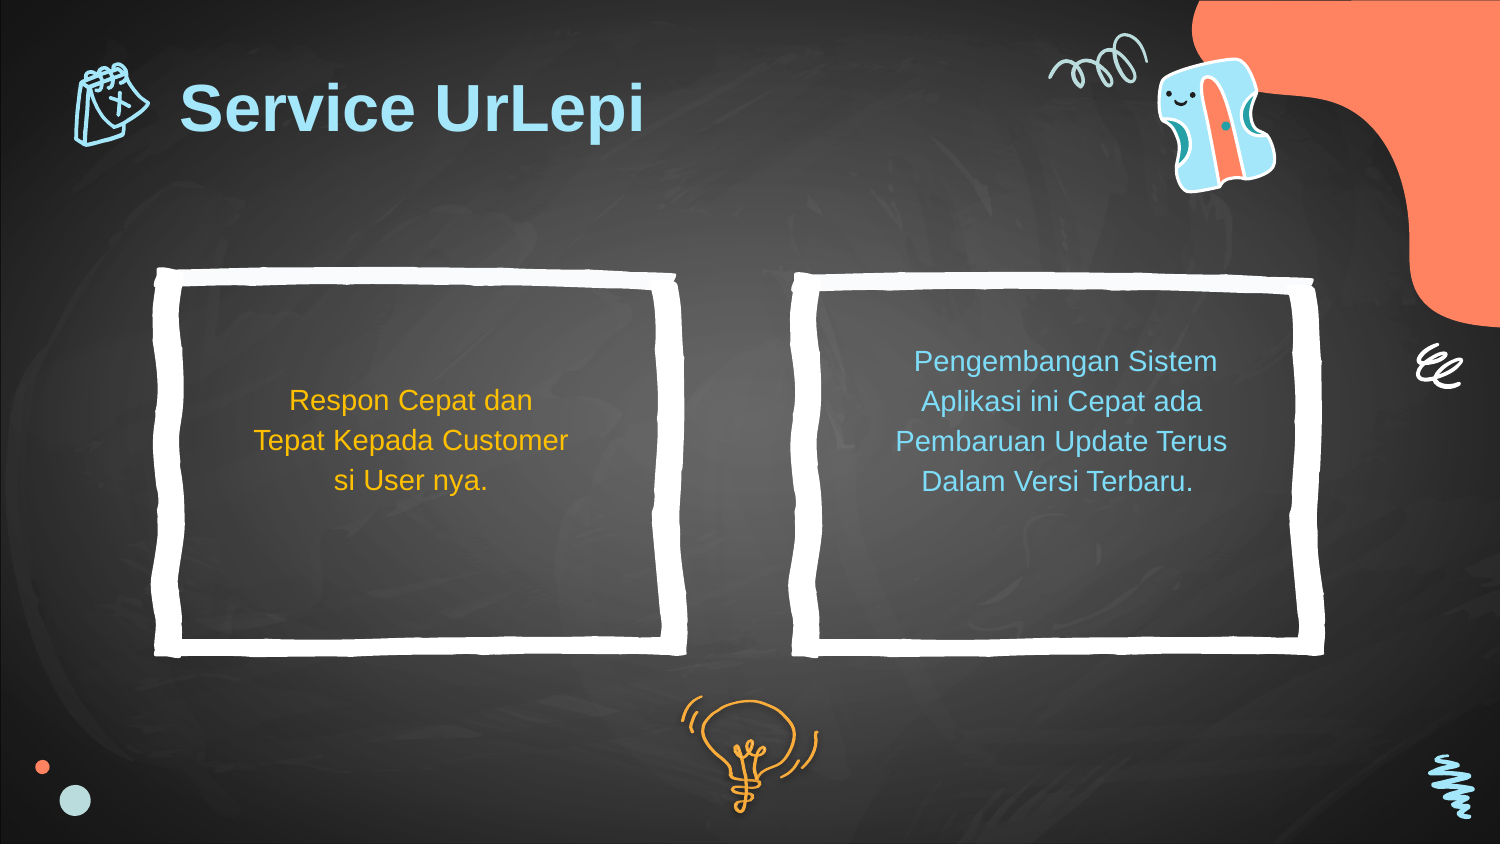

Service UrLepi

 Pengembangan Sistem Aplikasi ini Cepat ada Pembaruan Update Terus Dalam Versi Terbaru.

Respon Cepat dan Tepat Kepada Customer si User nya.